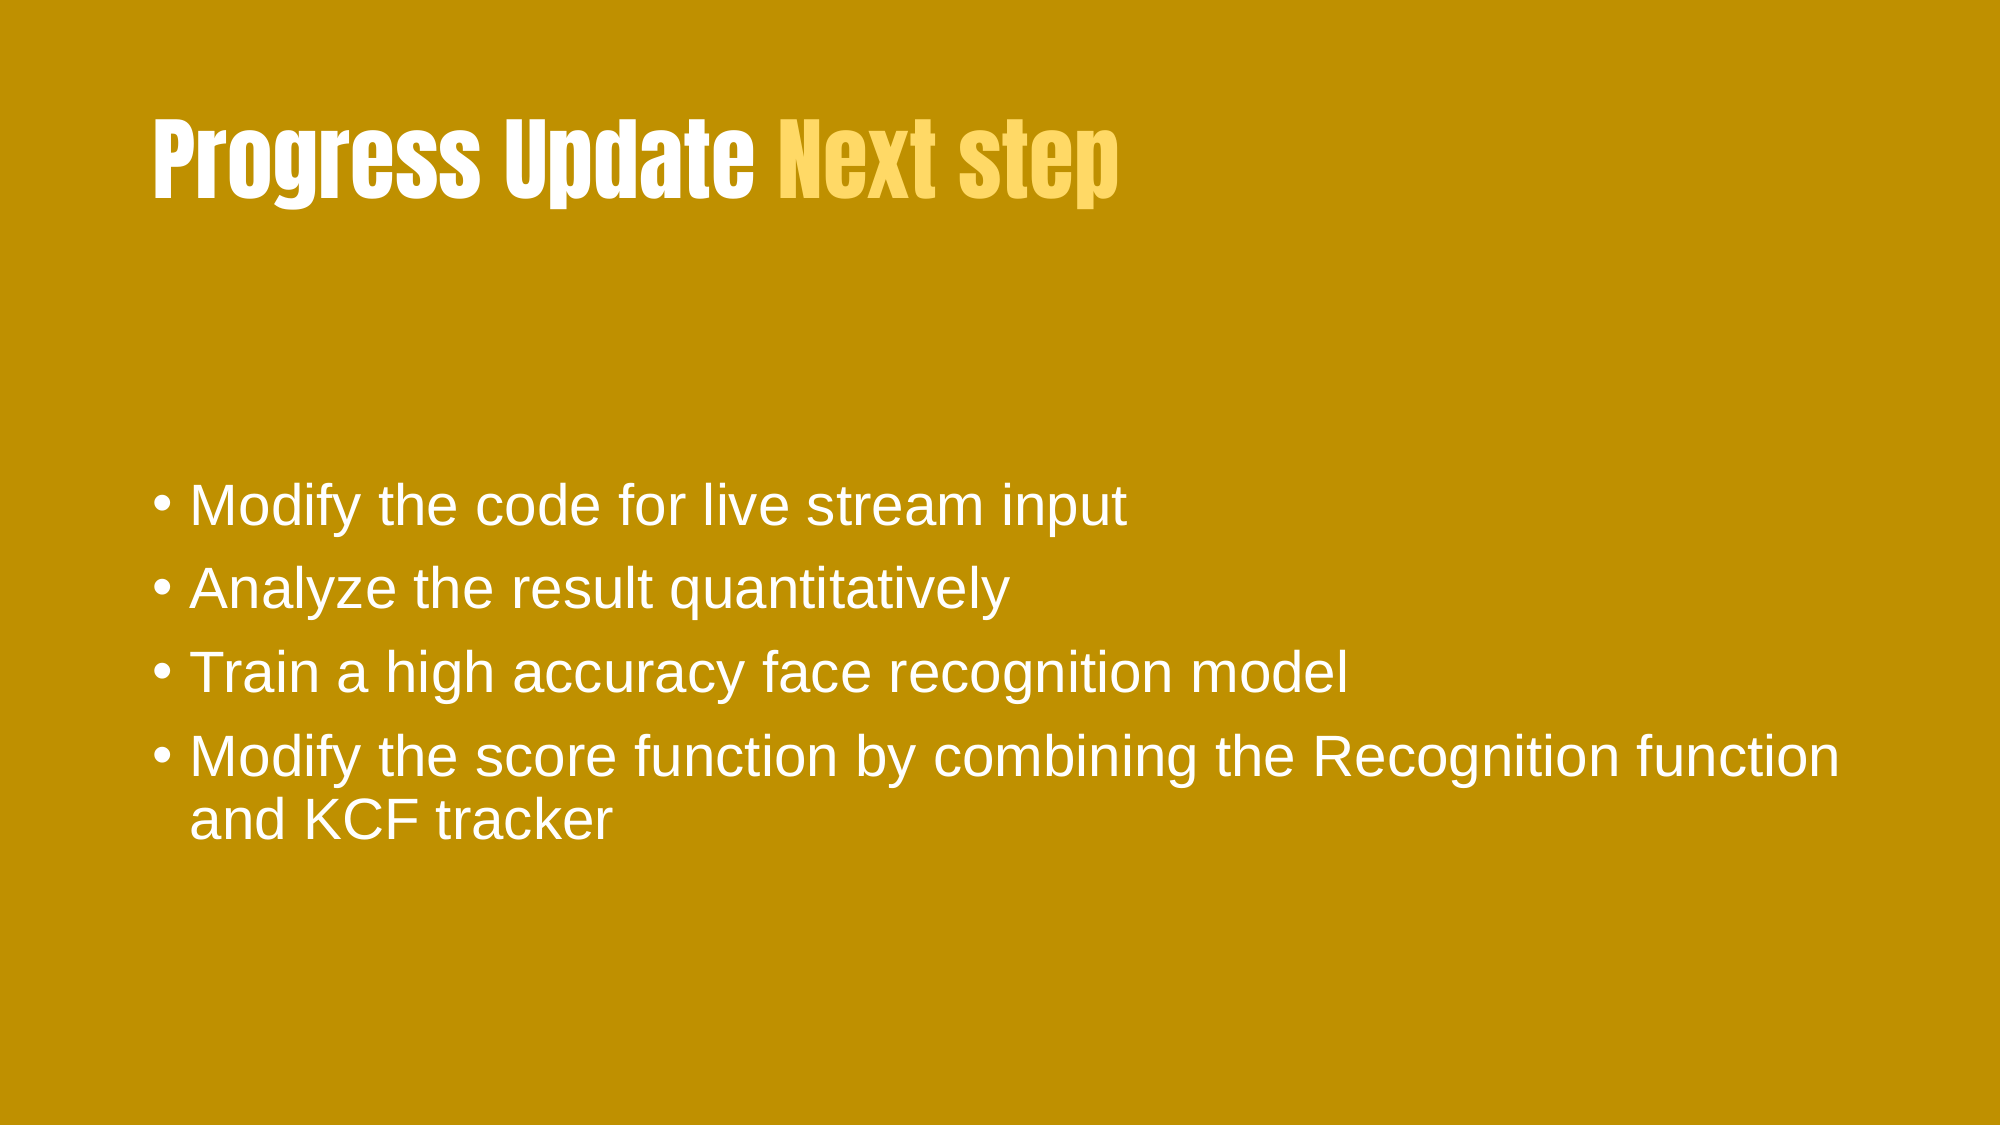

# Progress Update Next step
Modify the code for live stream input
Analyze the result quantitatively
Train a high accuracy face recognition model
Modify the score function by combining the Recognition function and KCF tracker